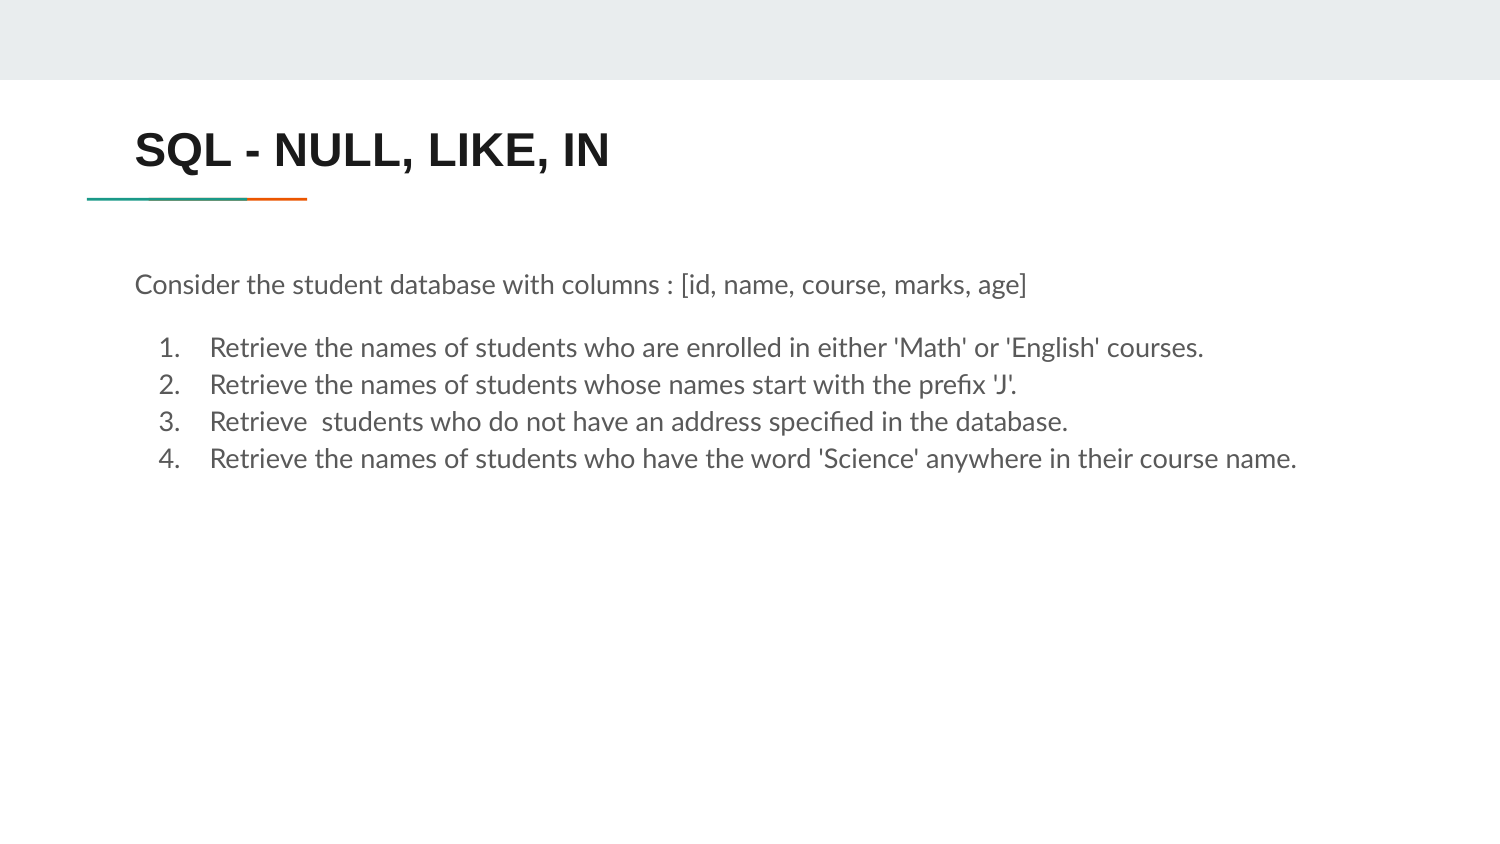

# SQL - NULL, LIKE, IN
Consider the student database with columns : [id, name, course, marks, age]
Retrieve the names of students who are enrolled in either 'Math' or 'English' courses.
Retrieve the names of students whose names start with the prefix 'J'.
Retrieve  students who do not have an address specified in the database.
Retrieve the names of students who have the word 'Science' anywhere in their course name.